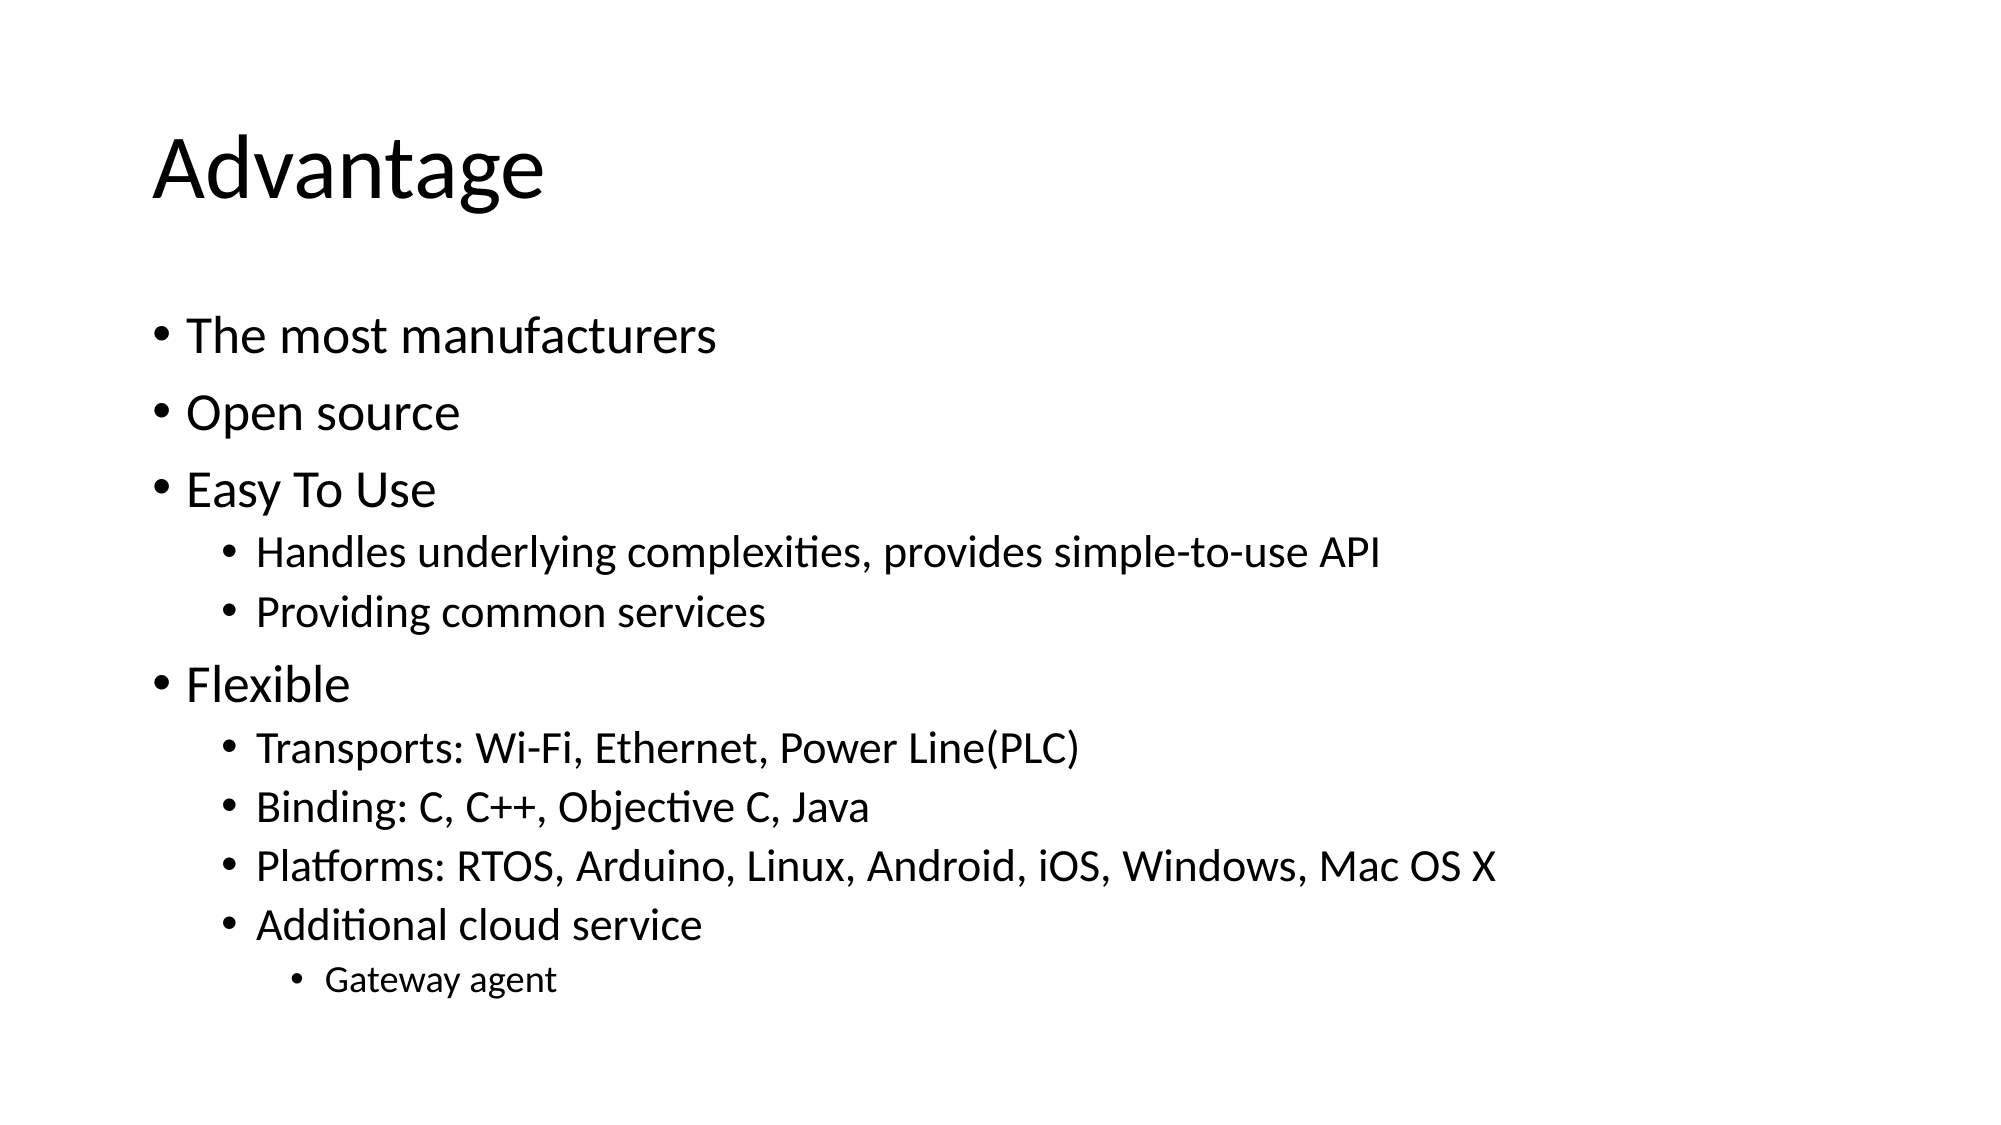

# Advantage
The most manufacturers
Open source
Easy To Use
Handles underlying complexities, provides simple-to-use API
Providing common services
Flexible
Transports: Wi-Fi, Ethernet, Power Line(PLC)
Binding: C, C++, Objective C, Java
Platforms: RTOS, Arduino, Linux, Android, iOS, Windows, Mac OS X
Additional cloud service
Gateway agent